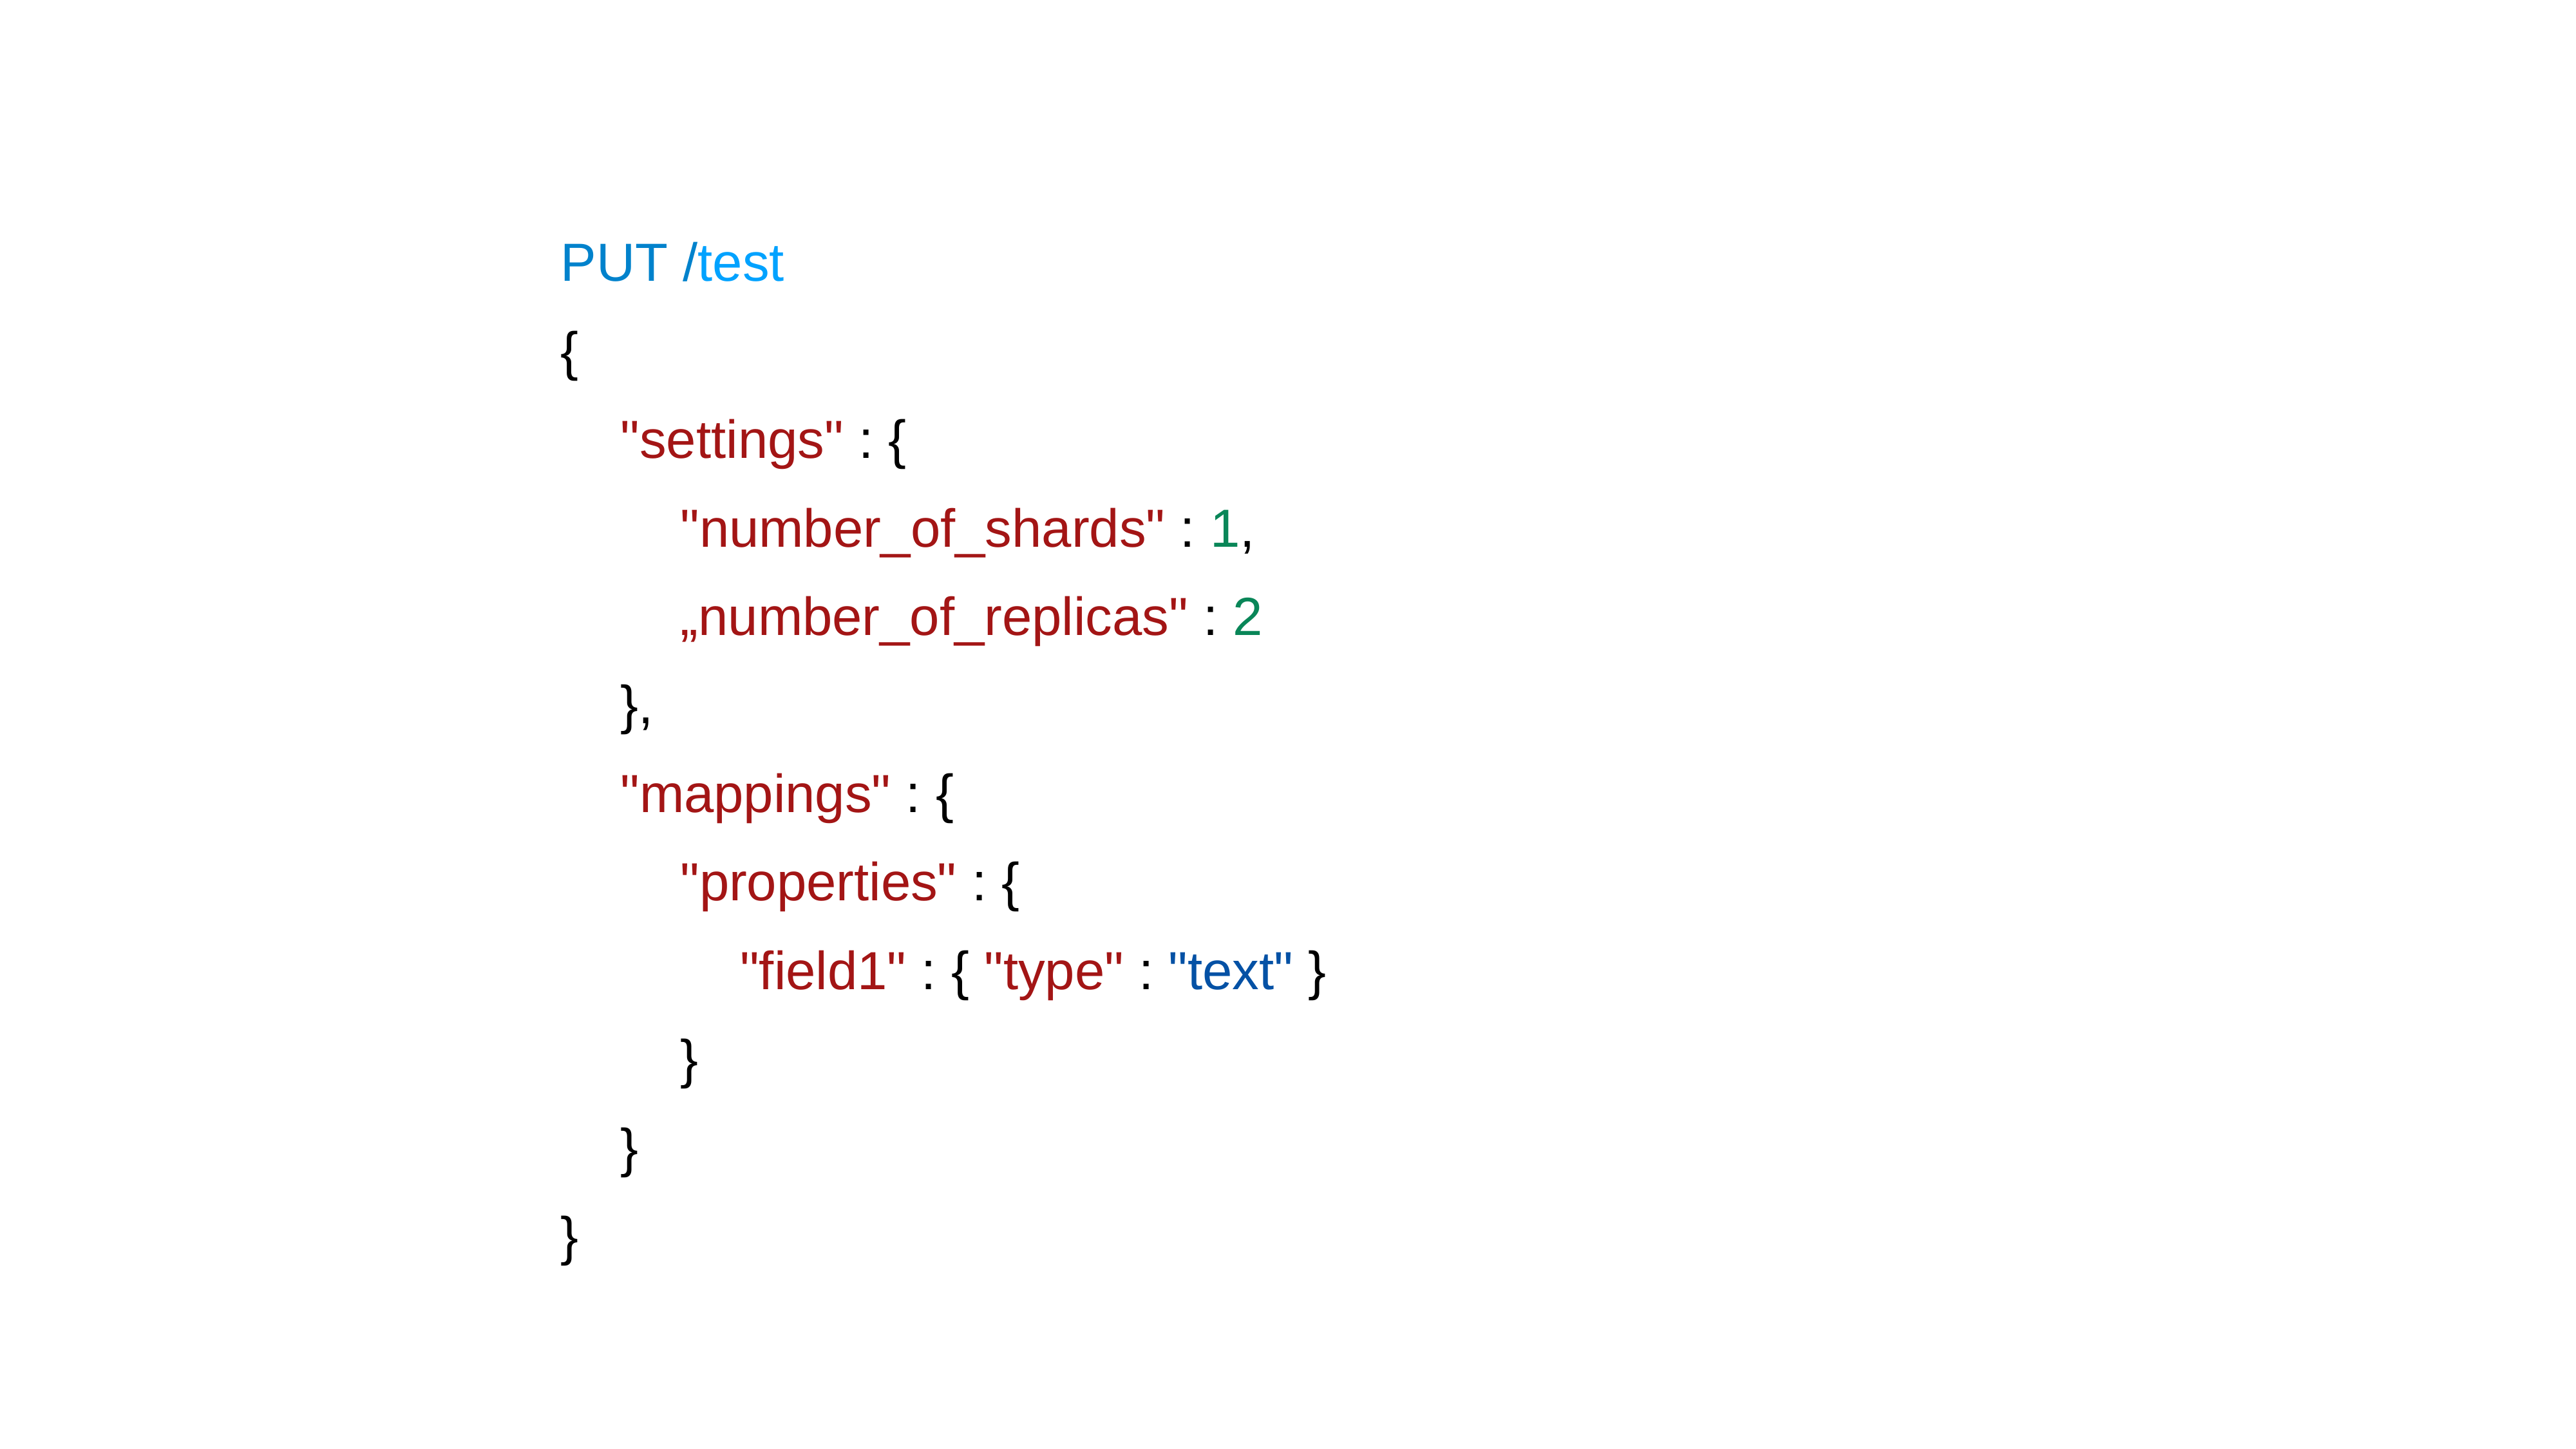

PUT /test
{
    "settings" : {
        "number_of_shards" : 1,
        „number_of_replicas" : 2
    },
    "mappings" : {
        "properties" : {
            "field1" : { "type" : "text" }
        }
    }
}